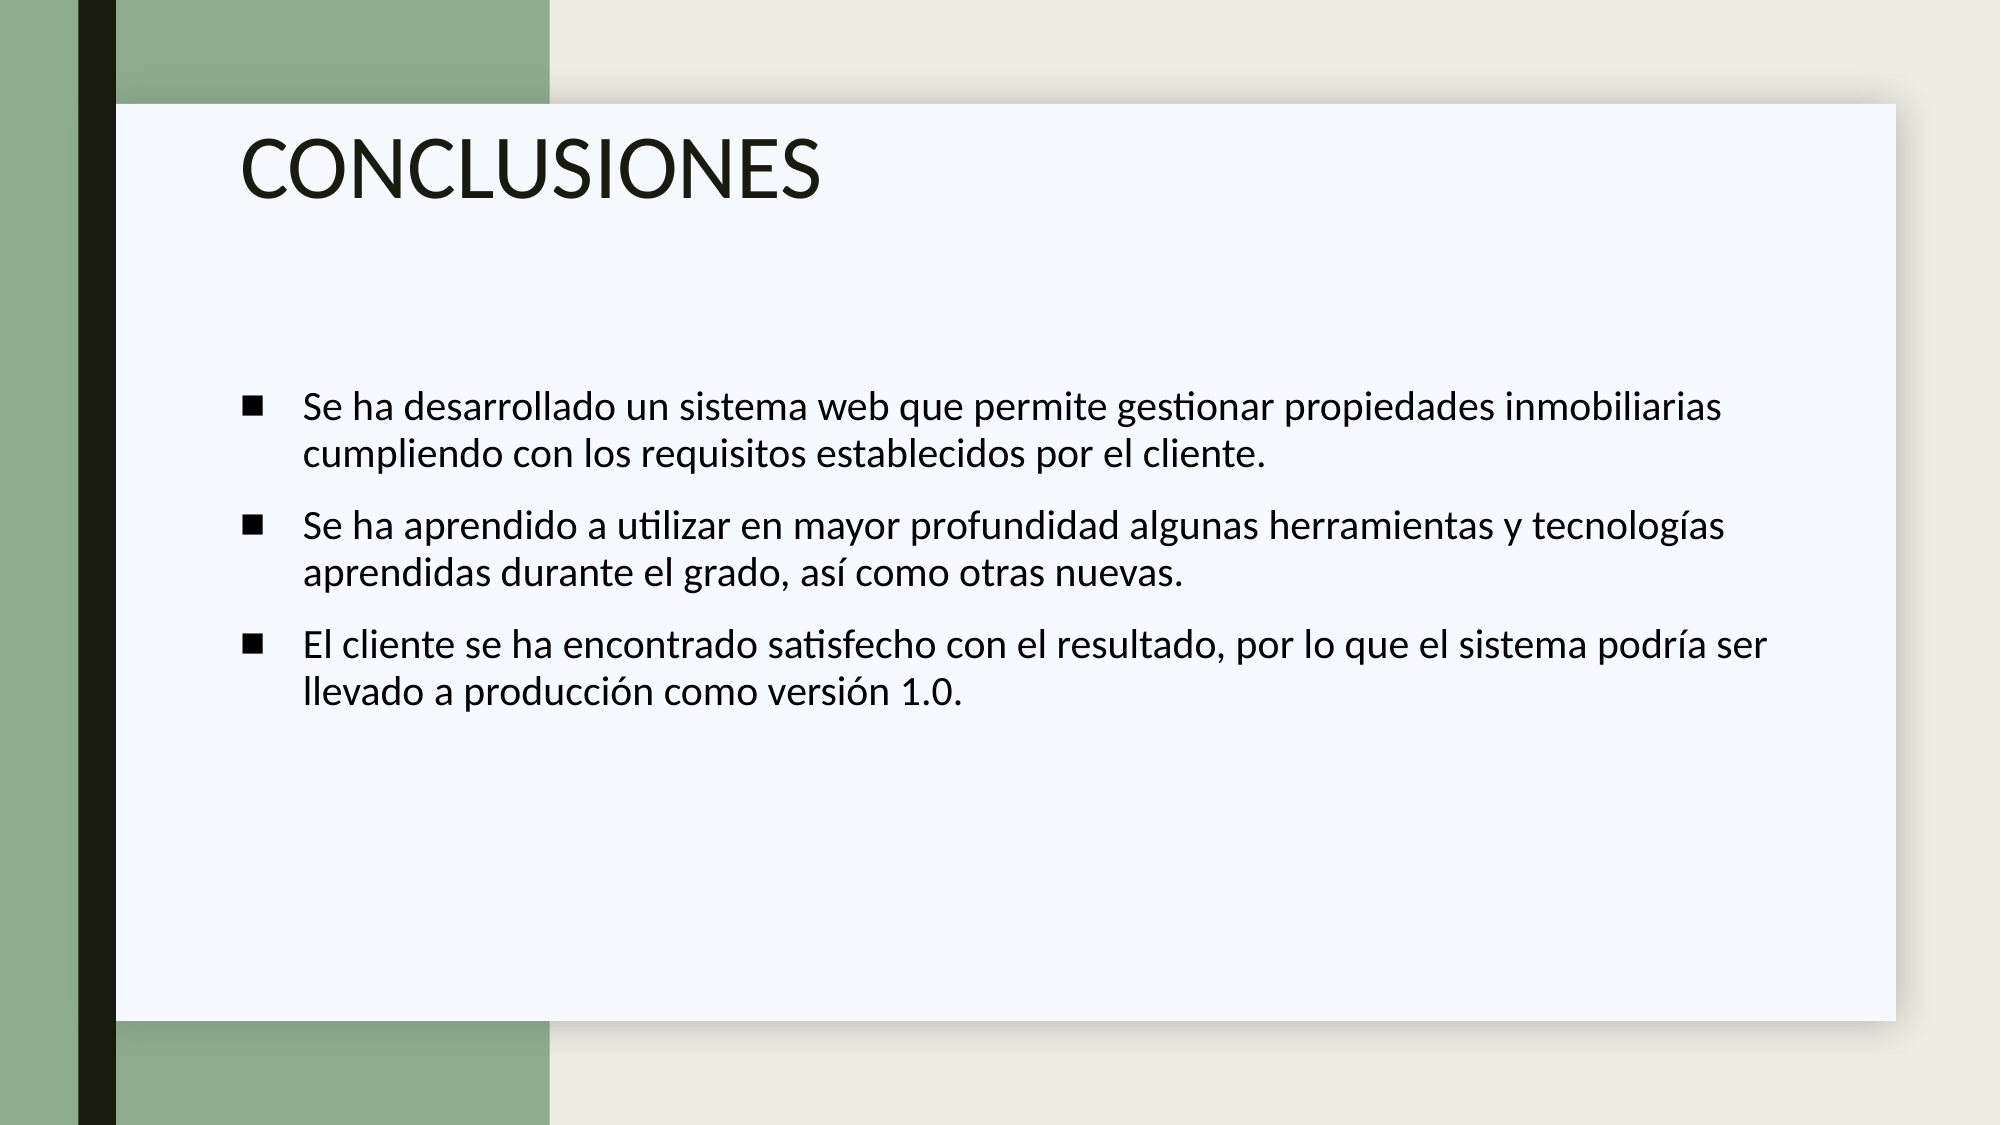

# conclusiones
Se ha desarrollado un sistema web que permite gestionar propiedades inmobiliarias cumpliendo con los requisitos establecidos por el cliente.
Se ha aprendido a utilizar en mayor profundidad algunas herramientas y tecnologías aprendidas durante el grado, así como otras nuevas.
El cliente se ha encontrado satisfecho con el resultado, por lo que el sistema podría ser llevado a producción como versión 1.0.